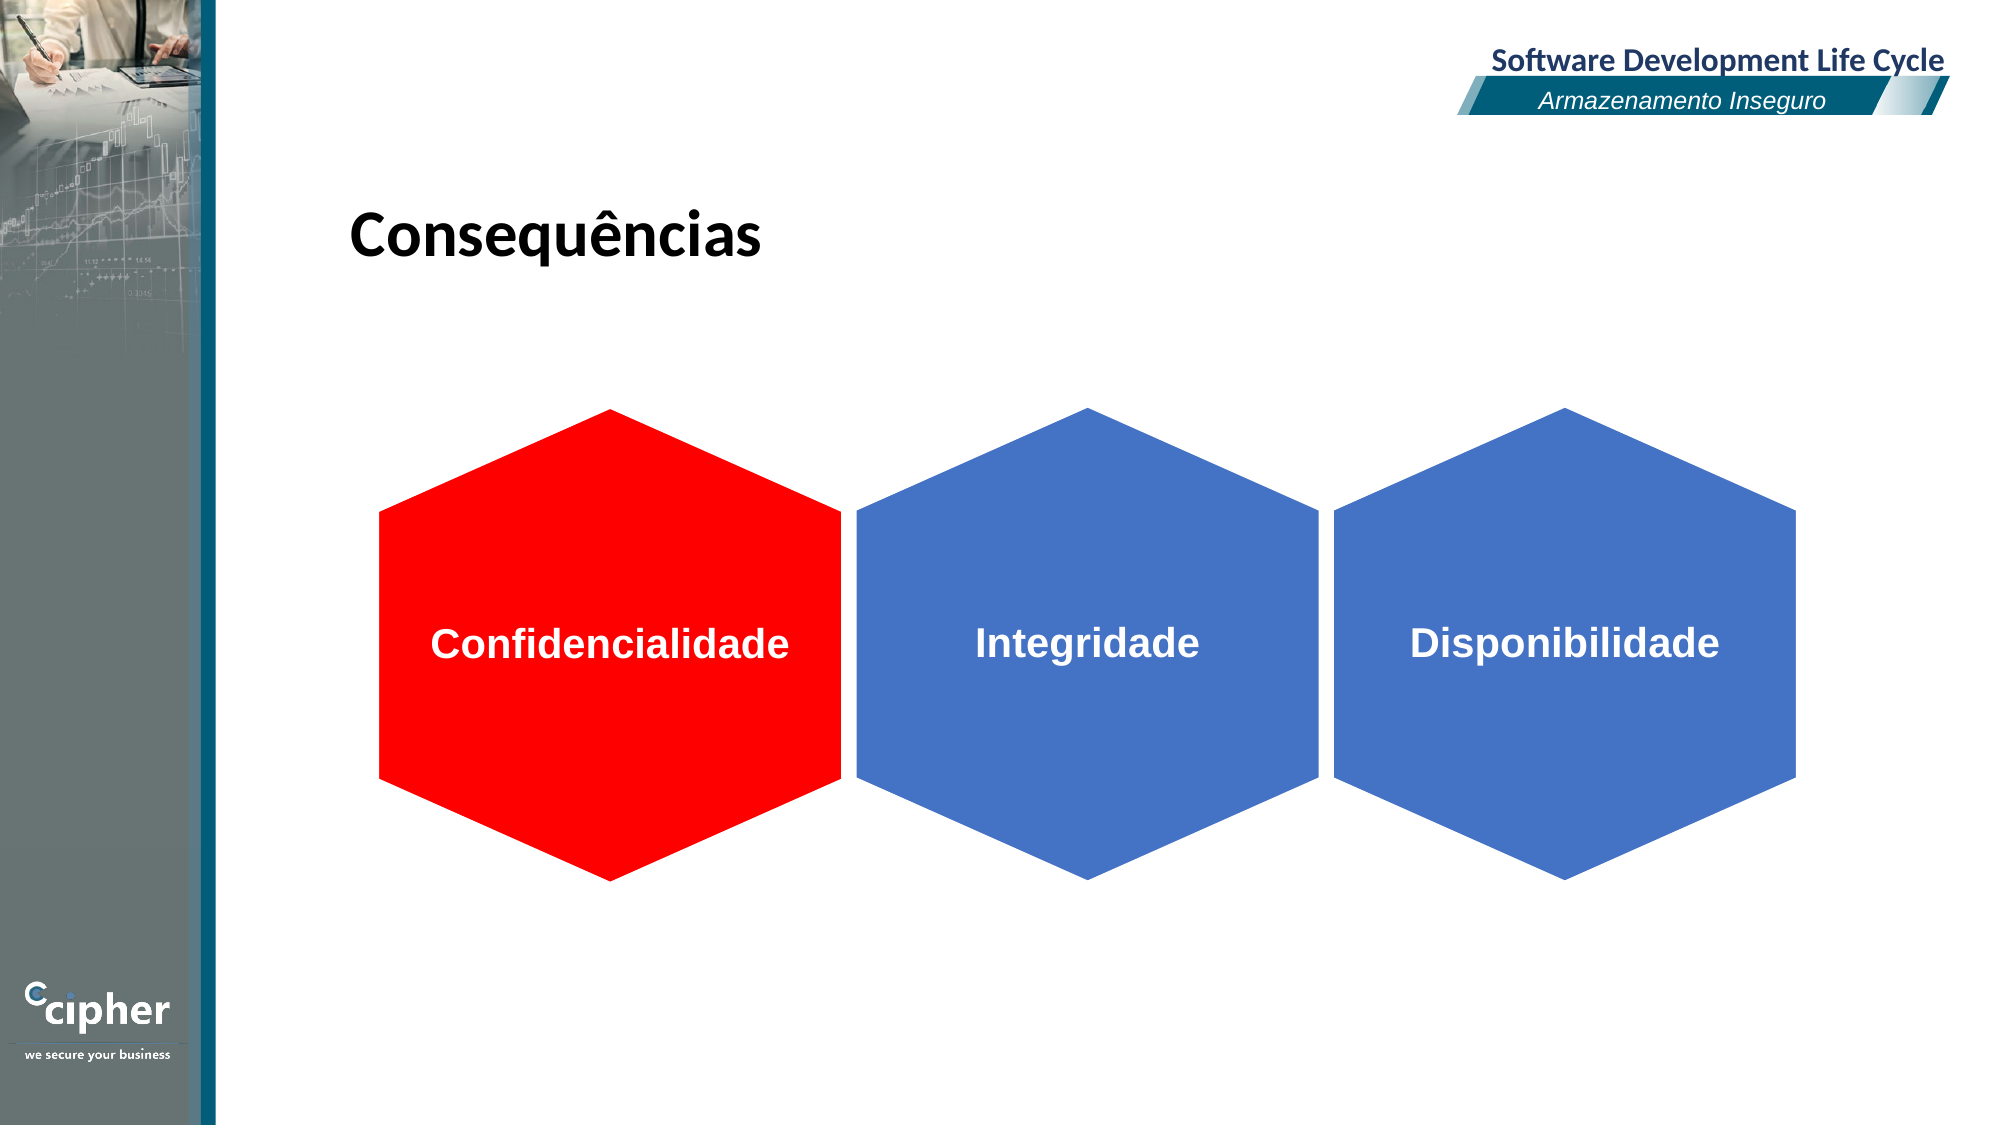

Software Development Life Cycle
Armazenamento Inseguro

Consequências
Integridade
Disponibilidade
Confidencialidade